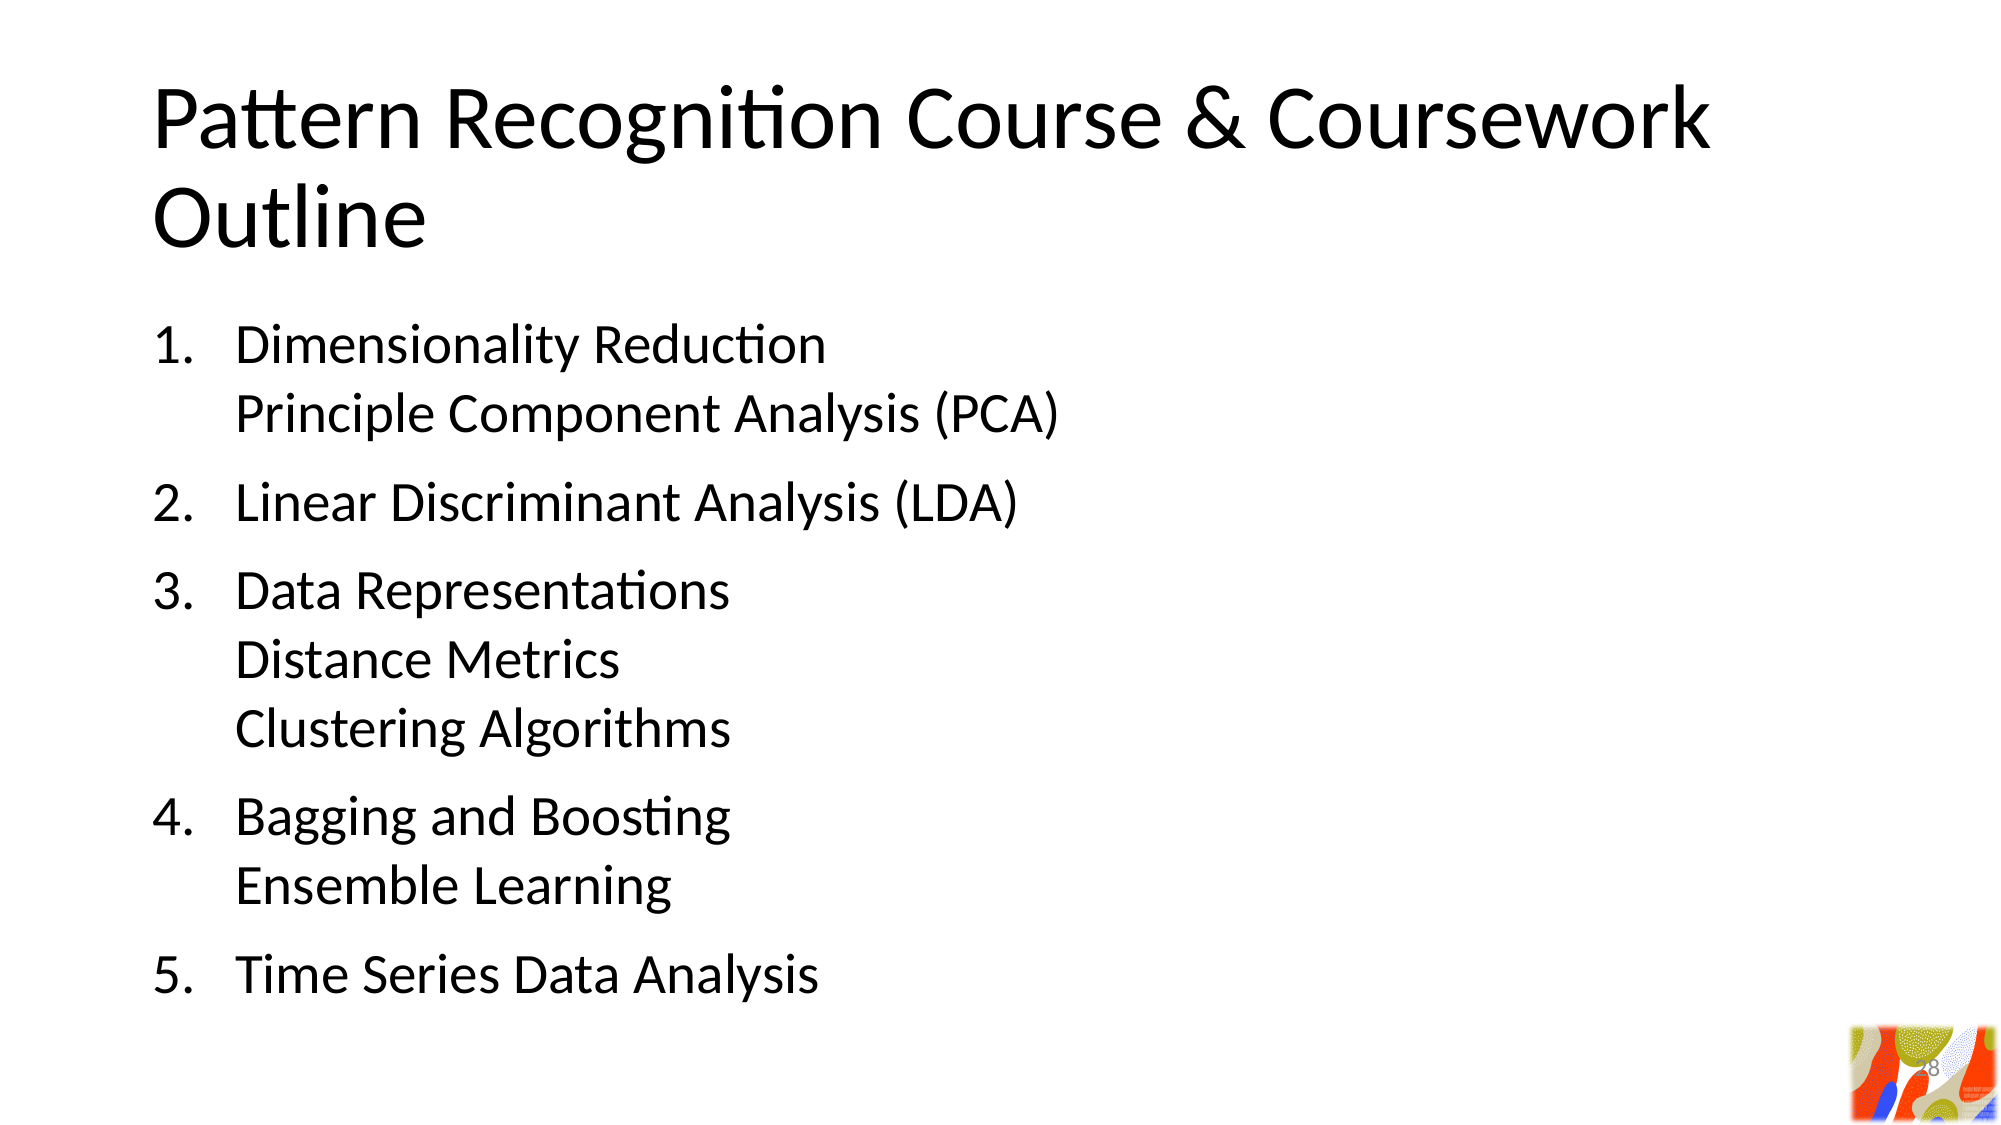

# Pattern Recognition Course & Coursework Outline
Dimensionality Reduction
Principle Component Analysis (PCA)
Linear Discriminant Analysis (LDA)
Data Representations
Distance Metrics
Clustering Algorithms
Bagging and Boosting
Ensemble Learning
Time Series Data Analysis
28